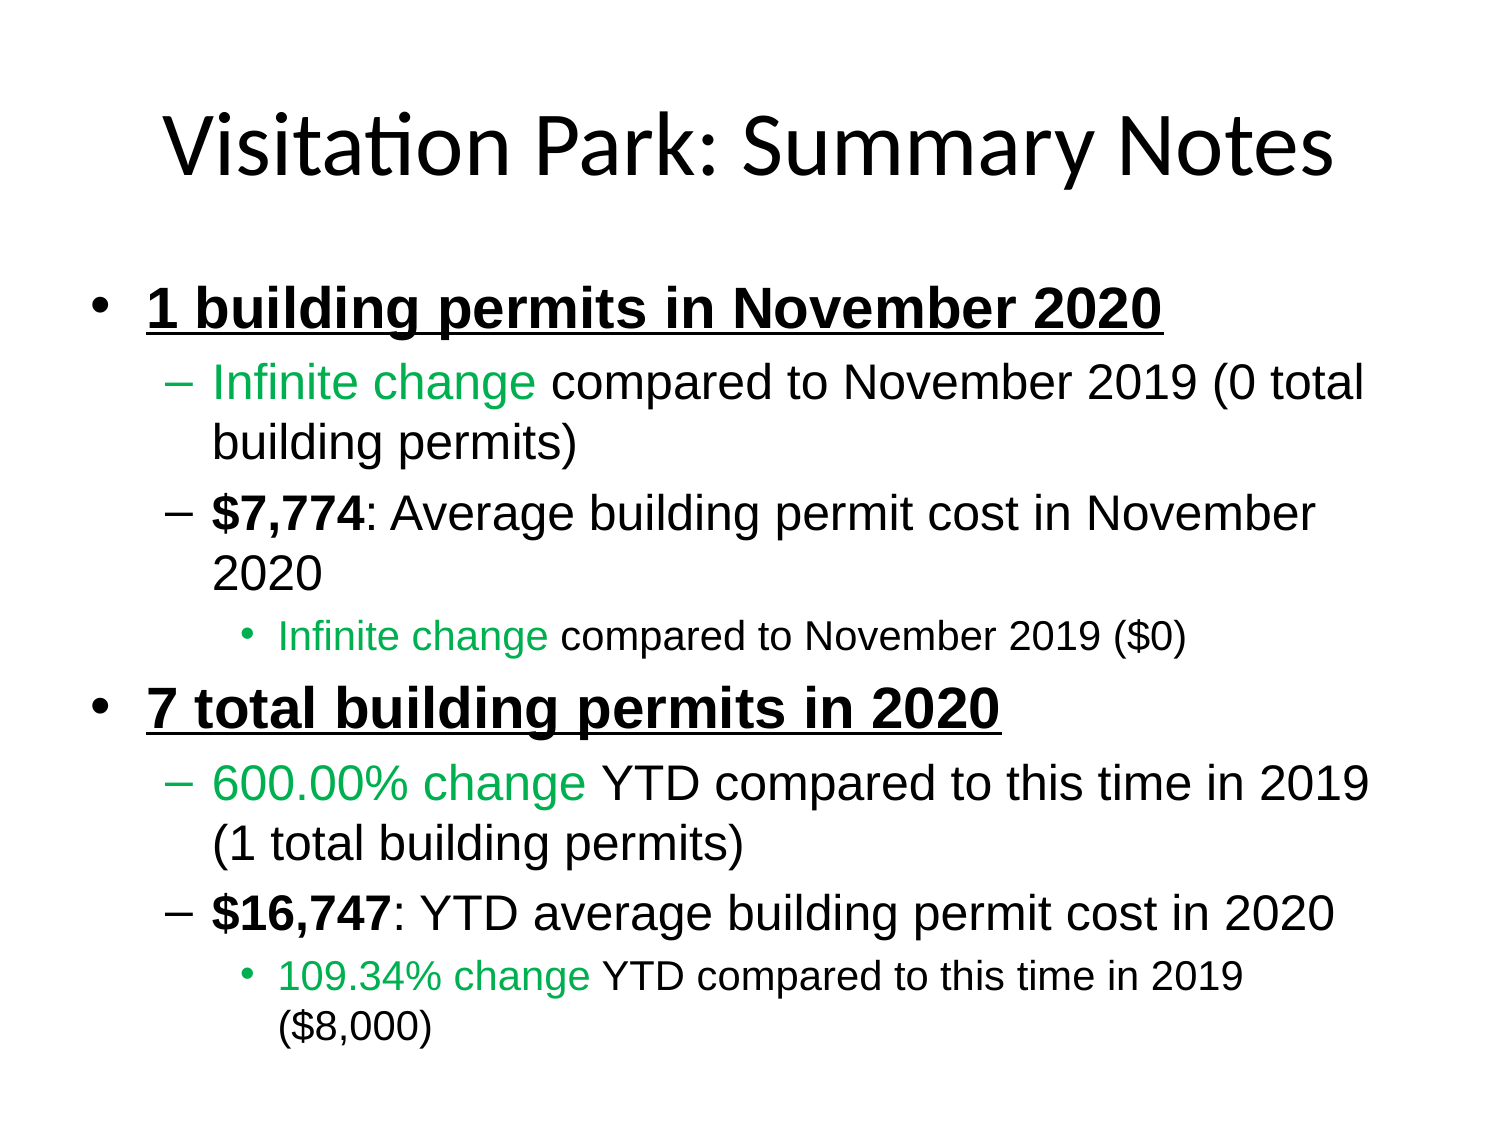

# Visitation Park: Summary Notes
1 building permits in November 2020
Infinite change compared to November 2019 (0 total building permits)
$7,774: Average building permit cost in November 2020
Infinite change compared to November 2019 ($0)
7 total building permits in 2020
600.00% change YTD compared to this time in 2019 (1 total building permits)
$16,747: YTD average building permit cost in 2020
109.34% change YTD compared to this time in 2019 ($8,000)